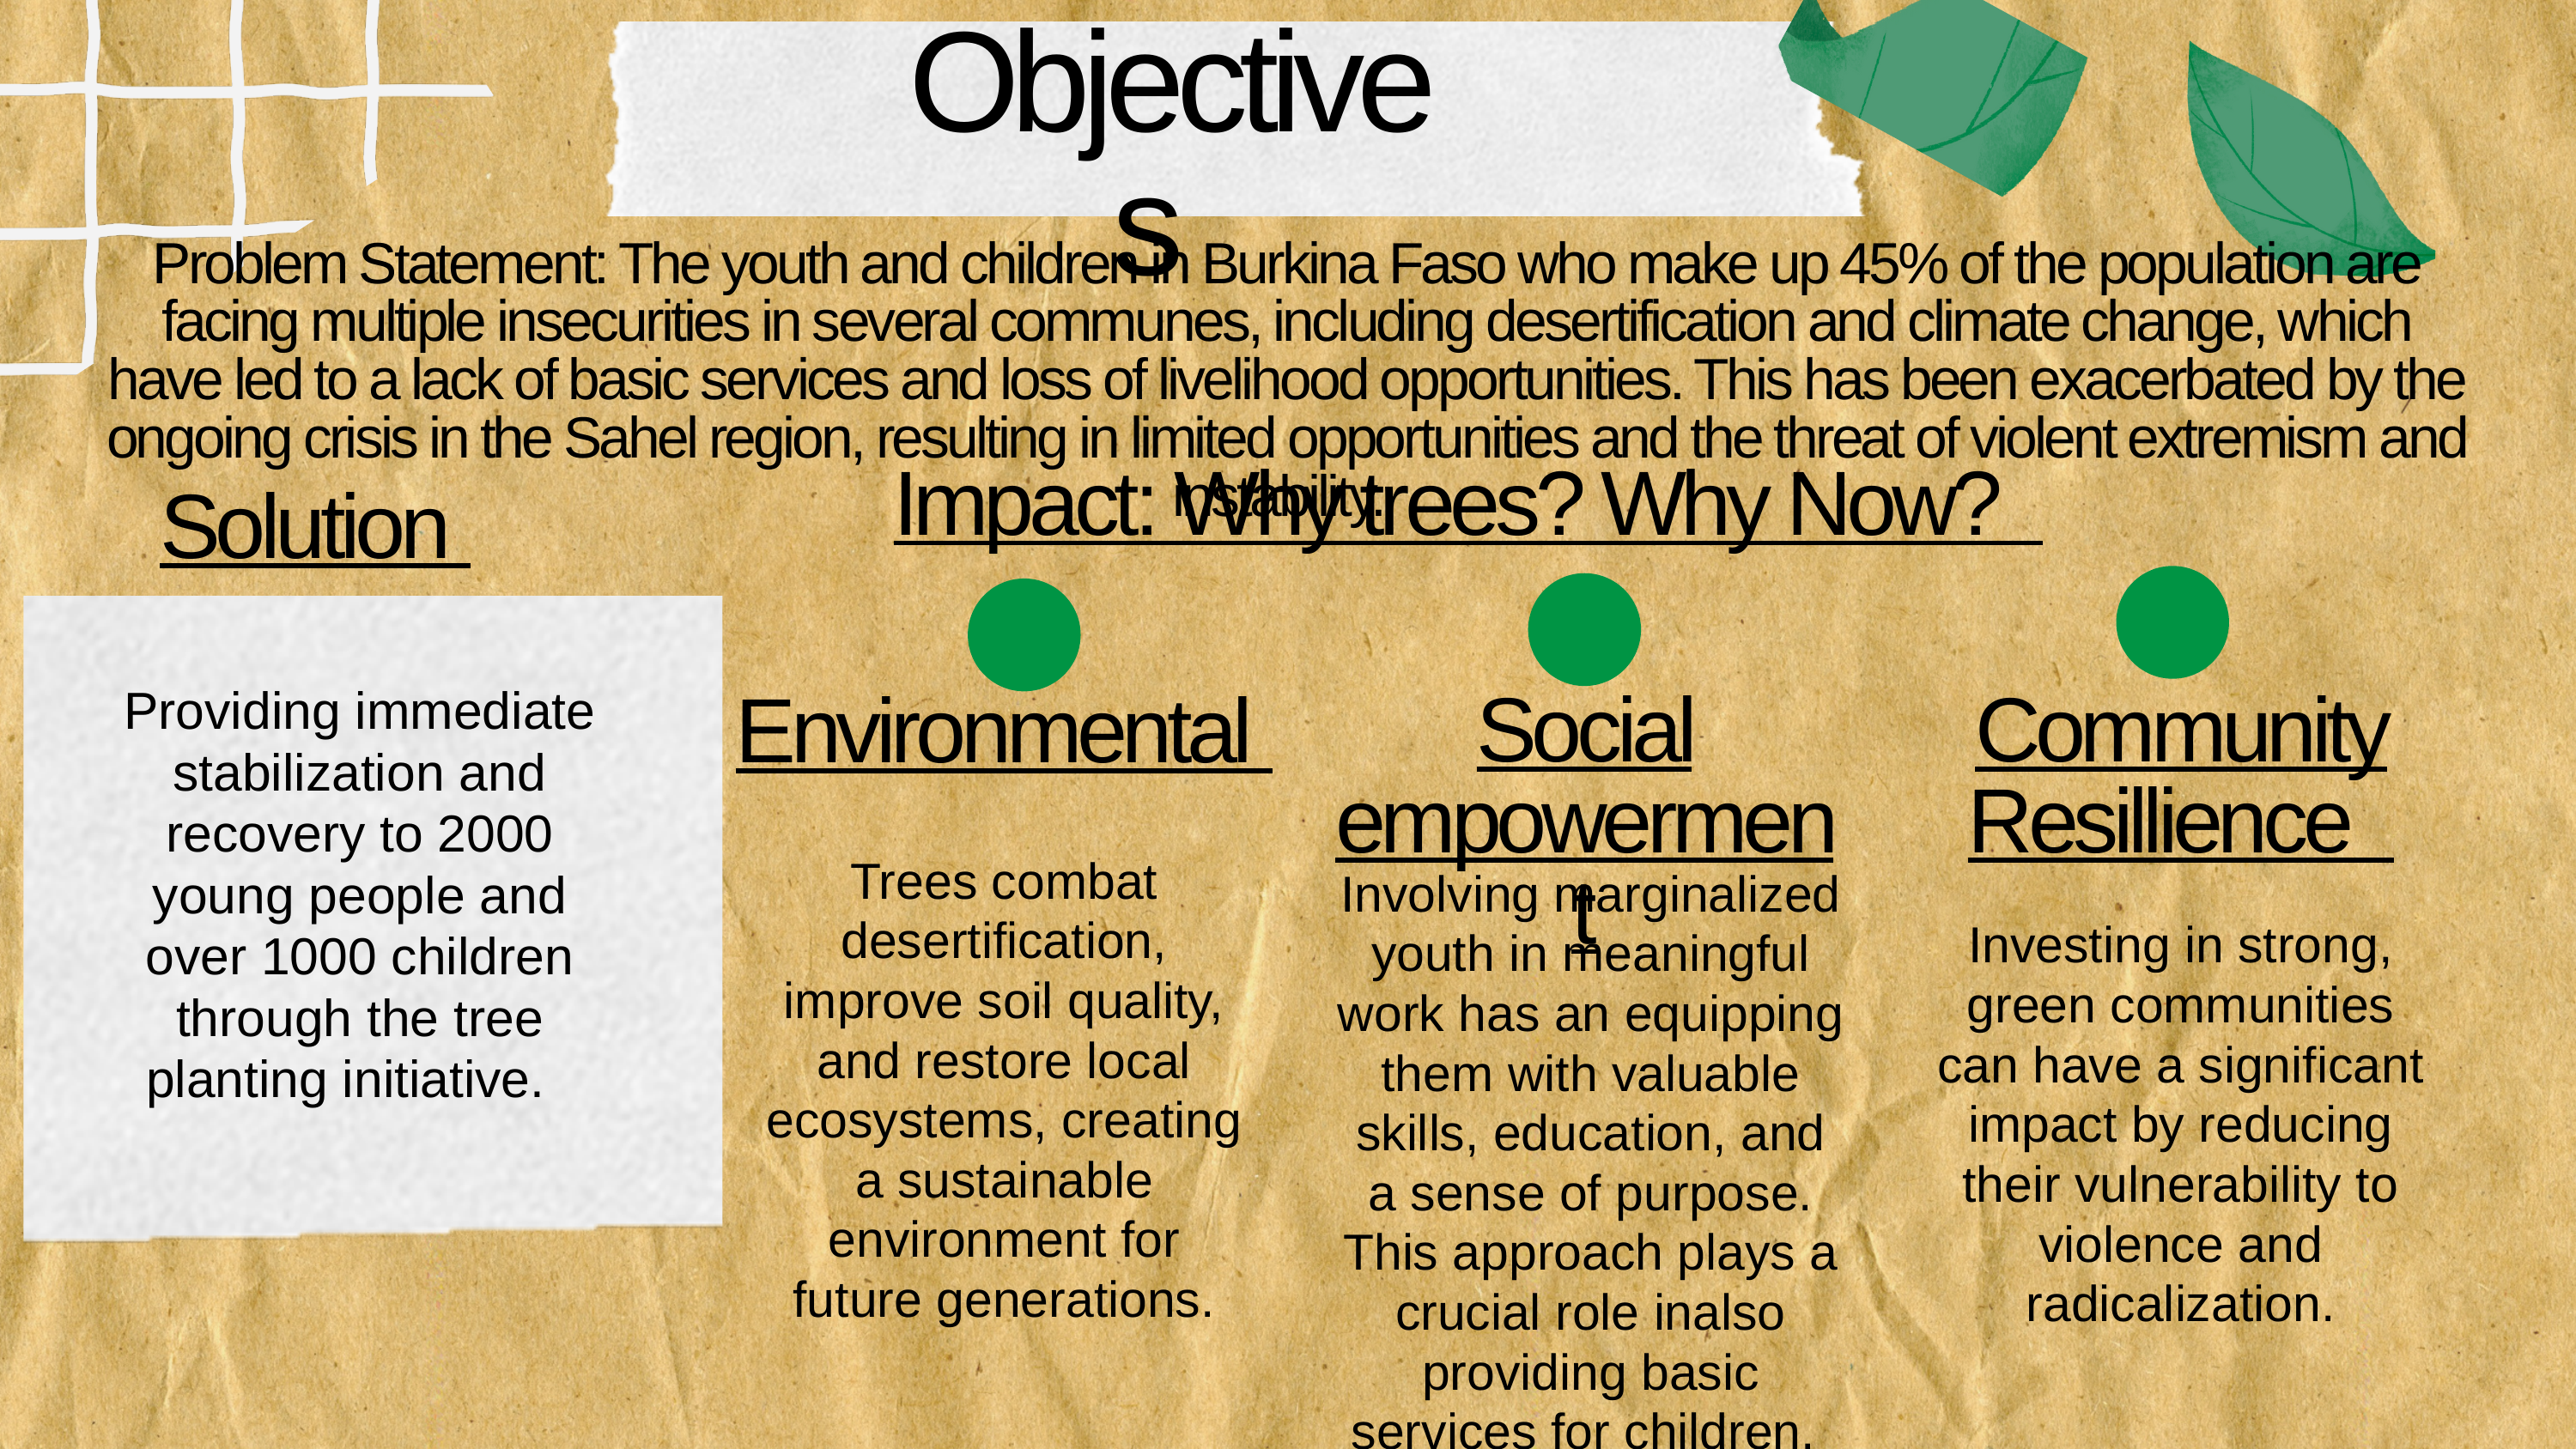

Objectives

Problem Statement: The youth and children in Burkina Faso who make up 45% of the population are facing multiple insecurities in several communes, including desertification and climate change, which have led to a lack of basic services and loss of livelihood opportunities. This has been exacerbated by the ongoing crisis in the Sahel region, resulting in limited opportunities and the threat of violent extremism and instability.
Impact: Why trees? Why Now?
Solution

Providing immediate stabilization and recovery to 2000 young people and over 1000 children through the tree planting initiative.
Social empowerment
Community Resillience
Environmental
Trees combat desertification, improve soil quality, and restore local ecosystems, creating a sustainable environment for future generations.

Involving marginalized youth in meaningful work has an equipping them with valuable skills, education, and a sense of purpose. This approach plays a crucial role inalso providing basic services for children.
Investing in strong, green communities can have a significant impact by reducing their vulnerability to violence and radicalization.